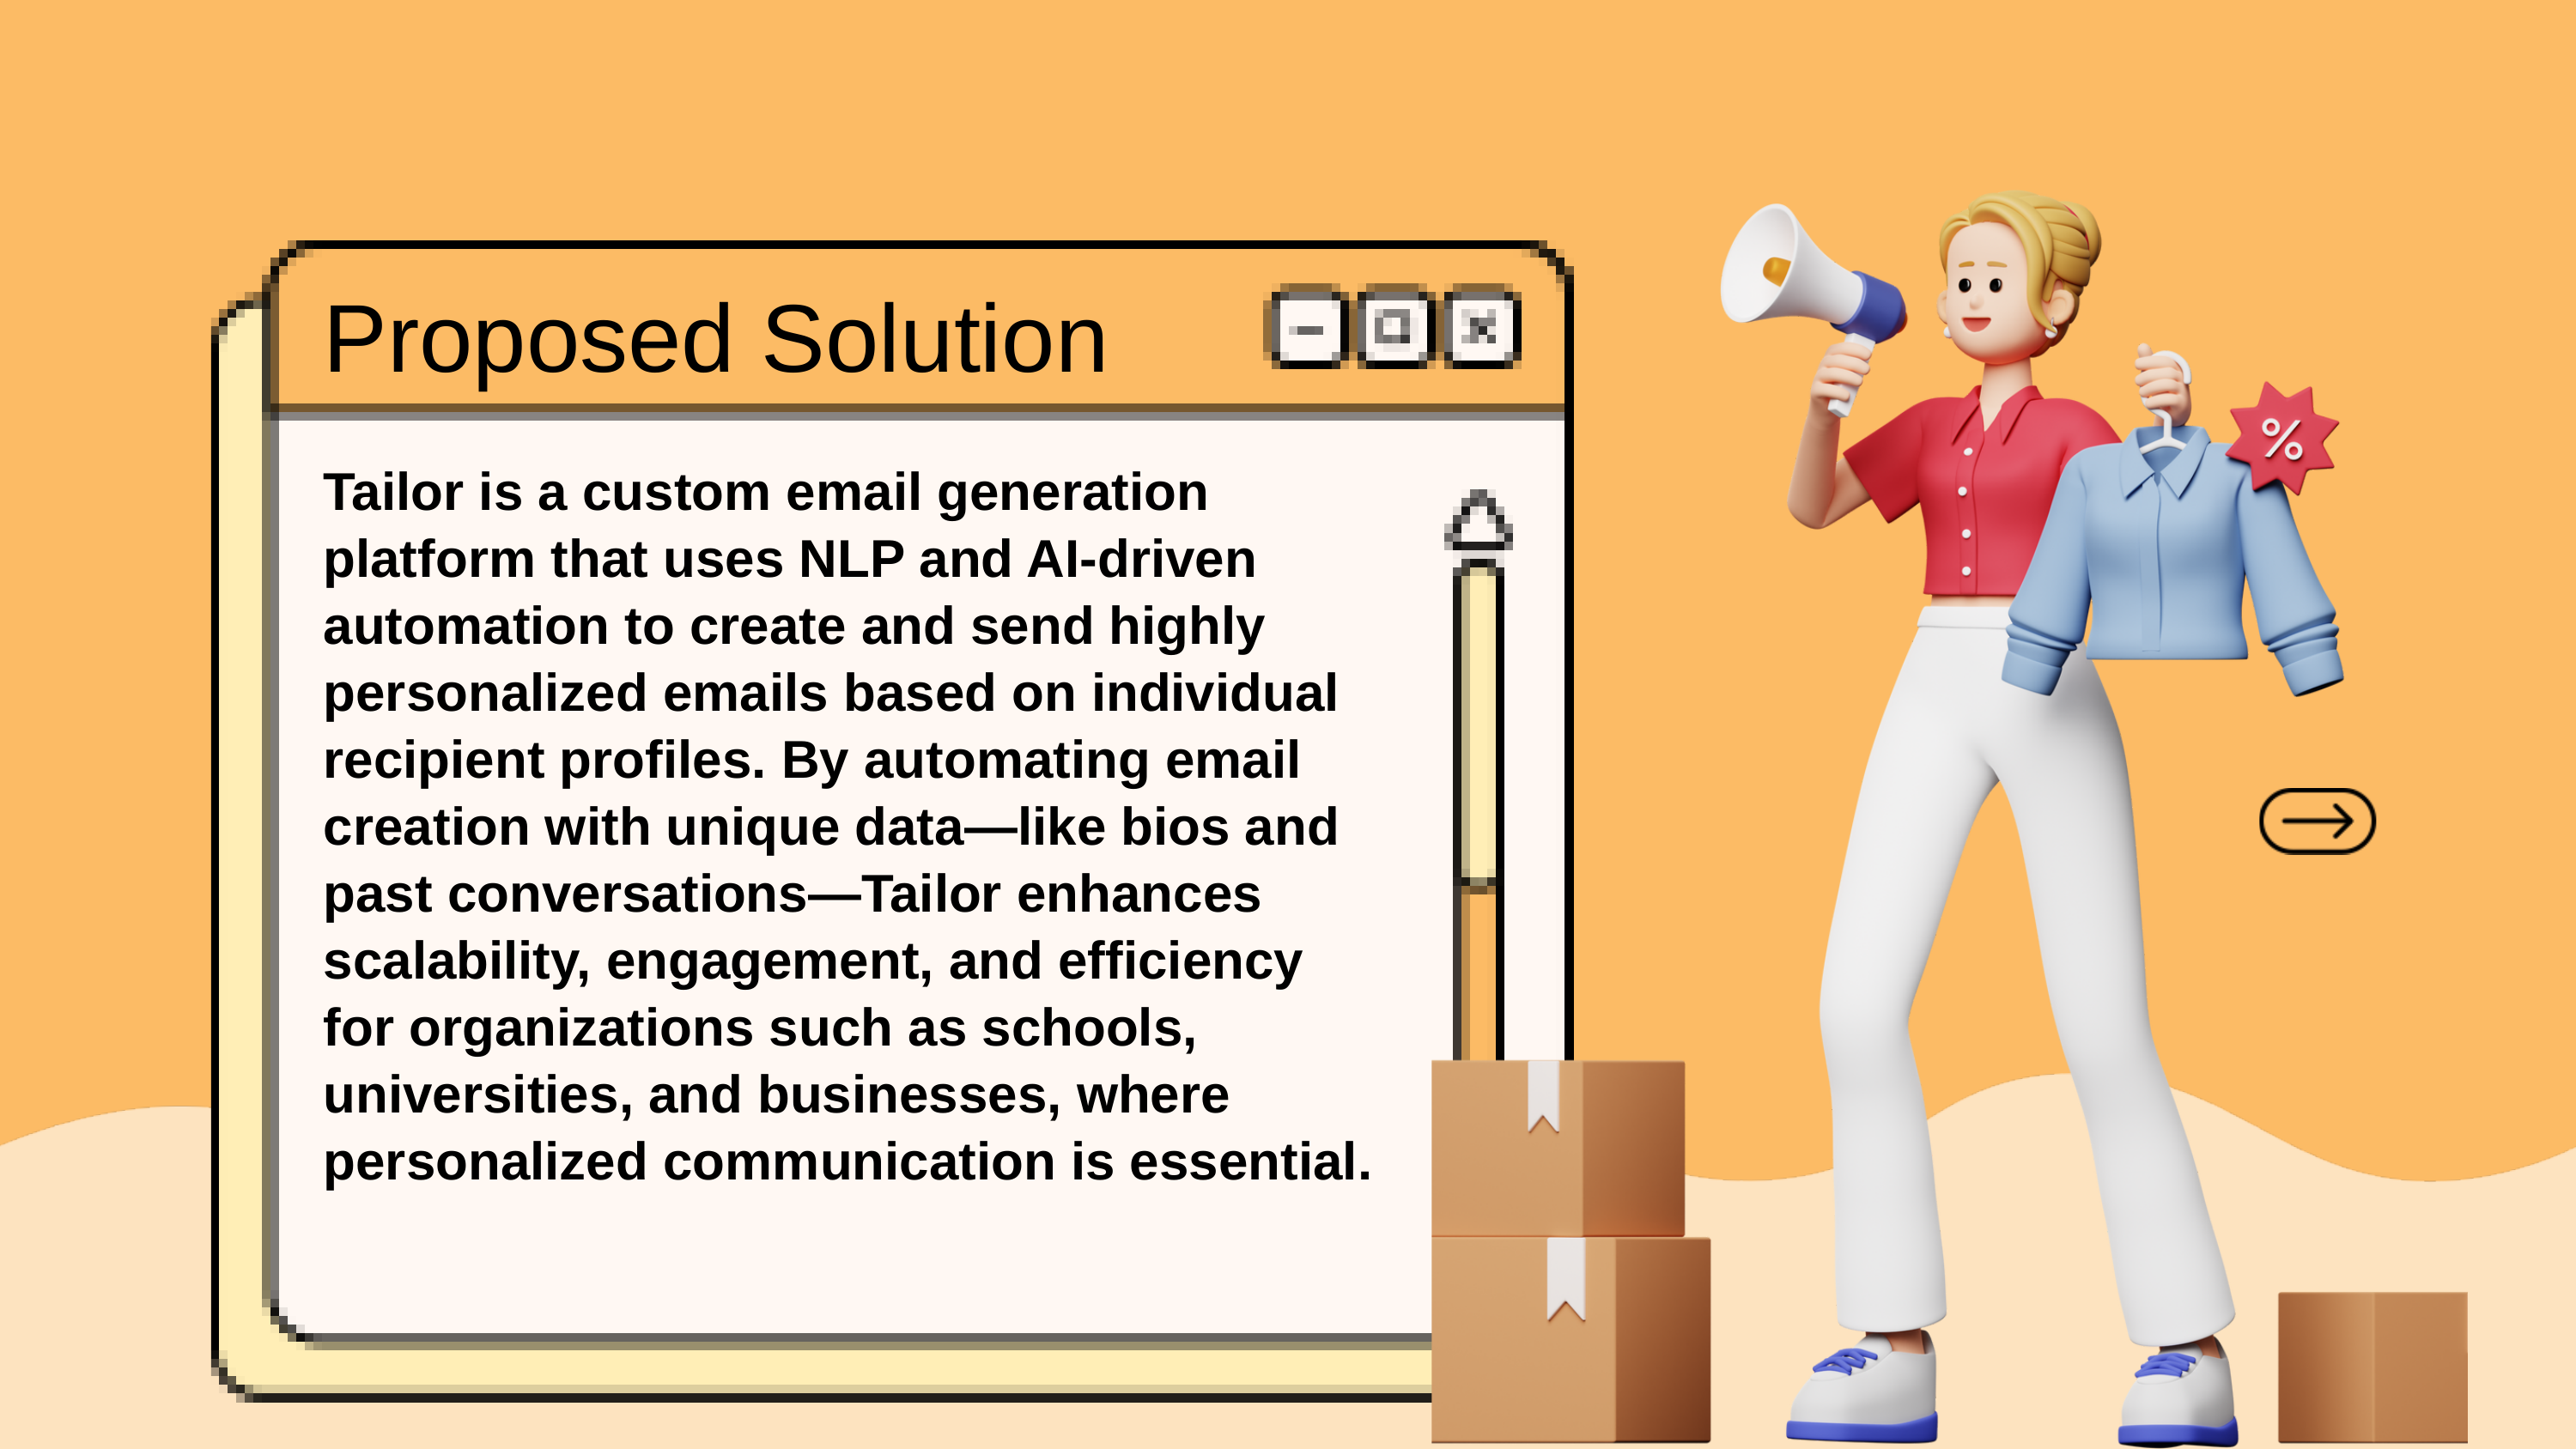

Proposed Solution
Tailor is a custom email generation platform that uses NLP and AI-driven automation to create and send highly personalized emails based on individual recipient profiles. By automating email creation with unique data—like bios and past conversations—Tailor enhances scalability, engagement, and efficiency for organizations such as schools, universities, and businesses, where personalized communication is essential.